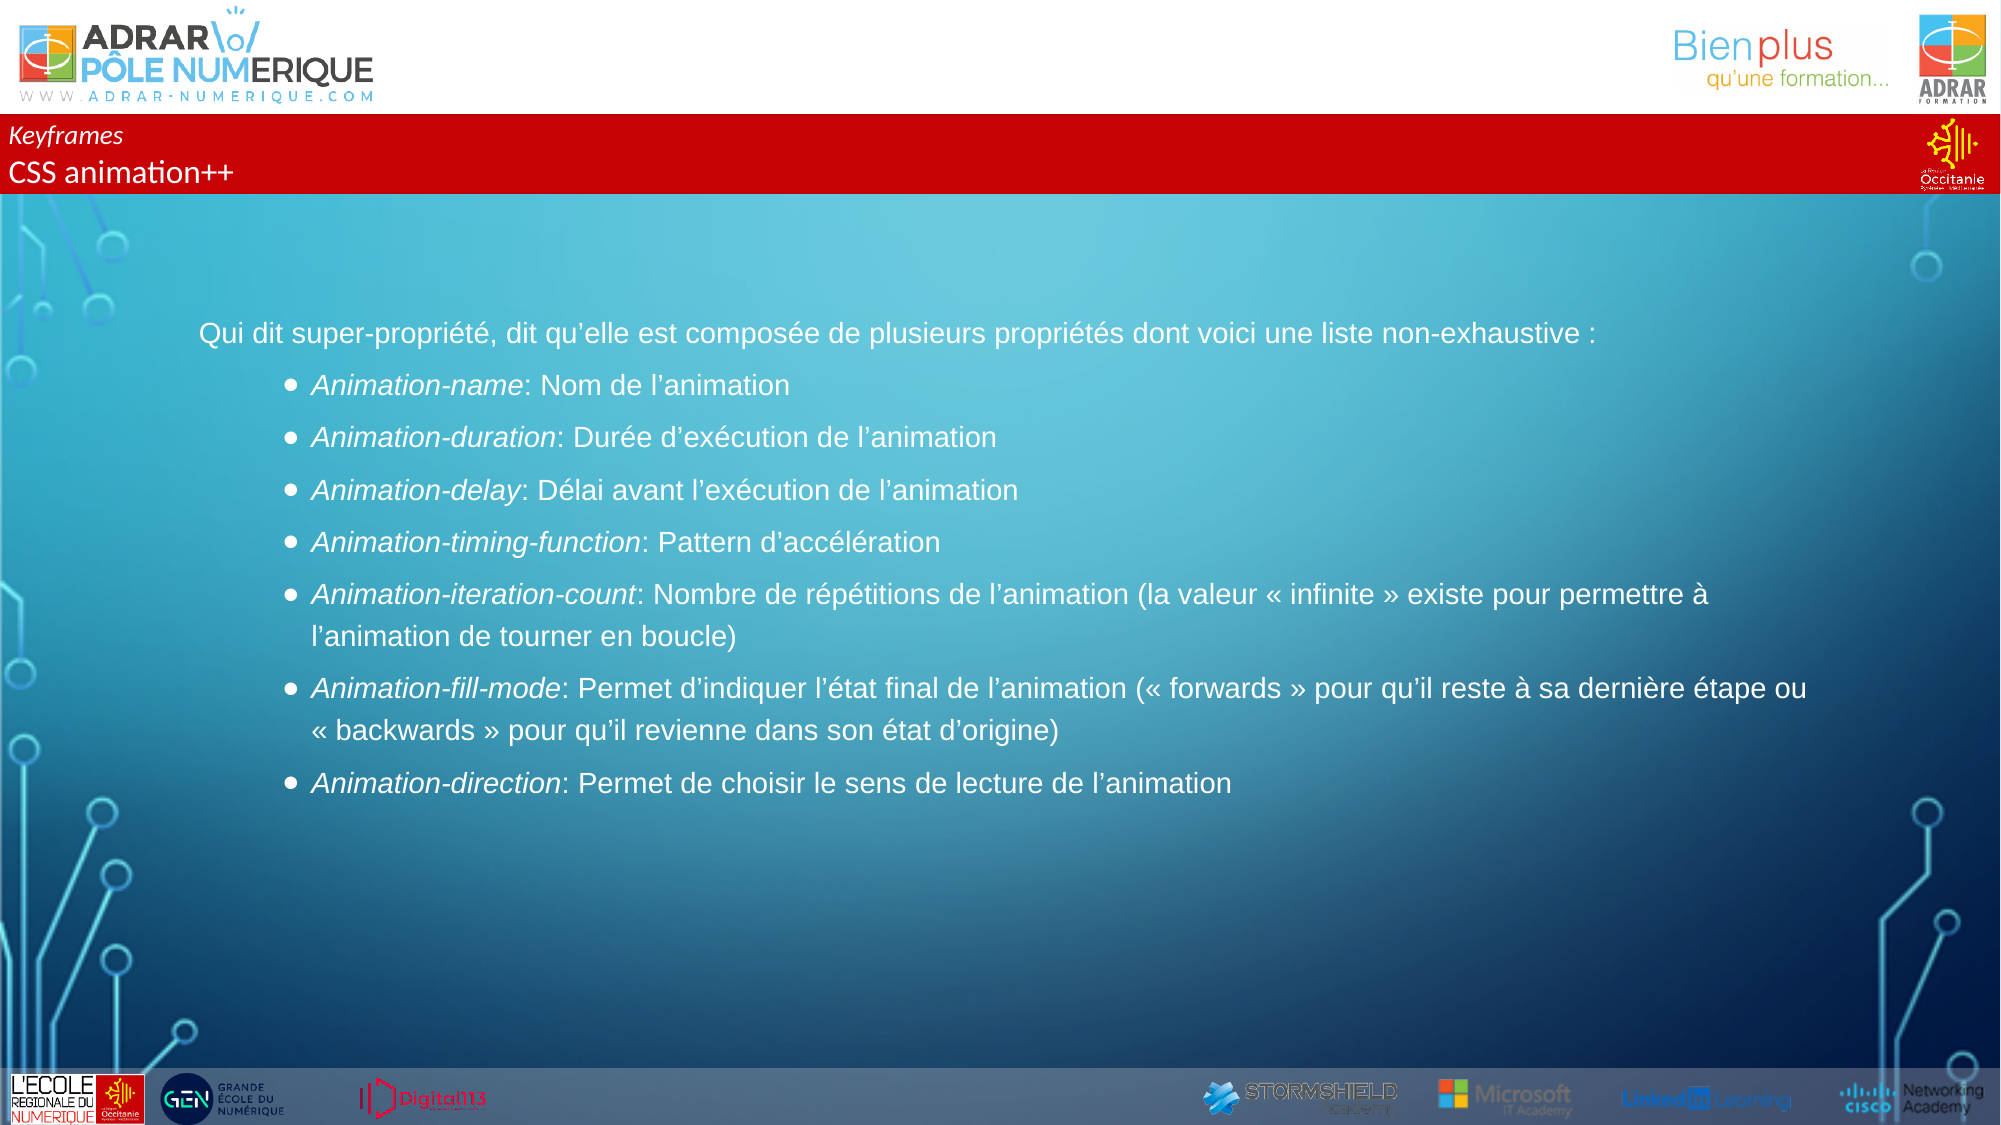

Keyframes
CSS animation++
Qui dit super-propriété, dit qu’elle est composée de plusieurs propriétés dont voici une liste non-exhaustive :
Animation-name: Nom de l’animation
Animation-duration: Durée d’exécution de l’animation
Animation-delay: Délai avant l’exécution de l’animation
Animation-timing-function: Pattern d’accélération
Animation-iteration-count: Nombre de répétitions de l’animation (la valeur « infinite » existe pour permettre à l’animation de tourner en boucle)
Animation-fill-mode: Permet d’indiquer l’état final de l’animation (« forwards » pour qu’il reste à sa dernière étape ou « backwards » pour qu’il revienne dans son état d’origine)
Animation-direction: Permet de choisir le sens de lecture de l’animation